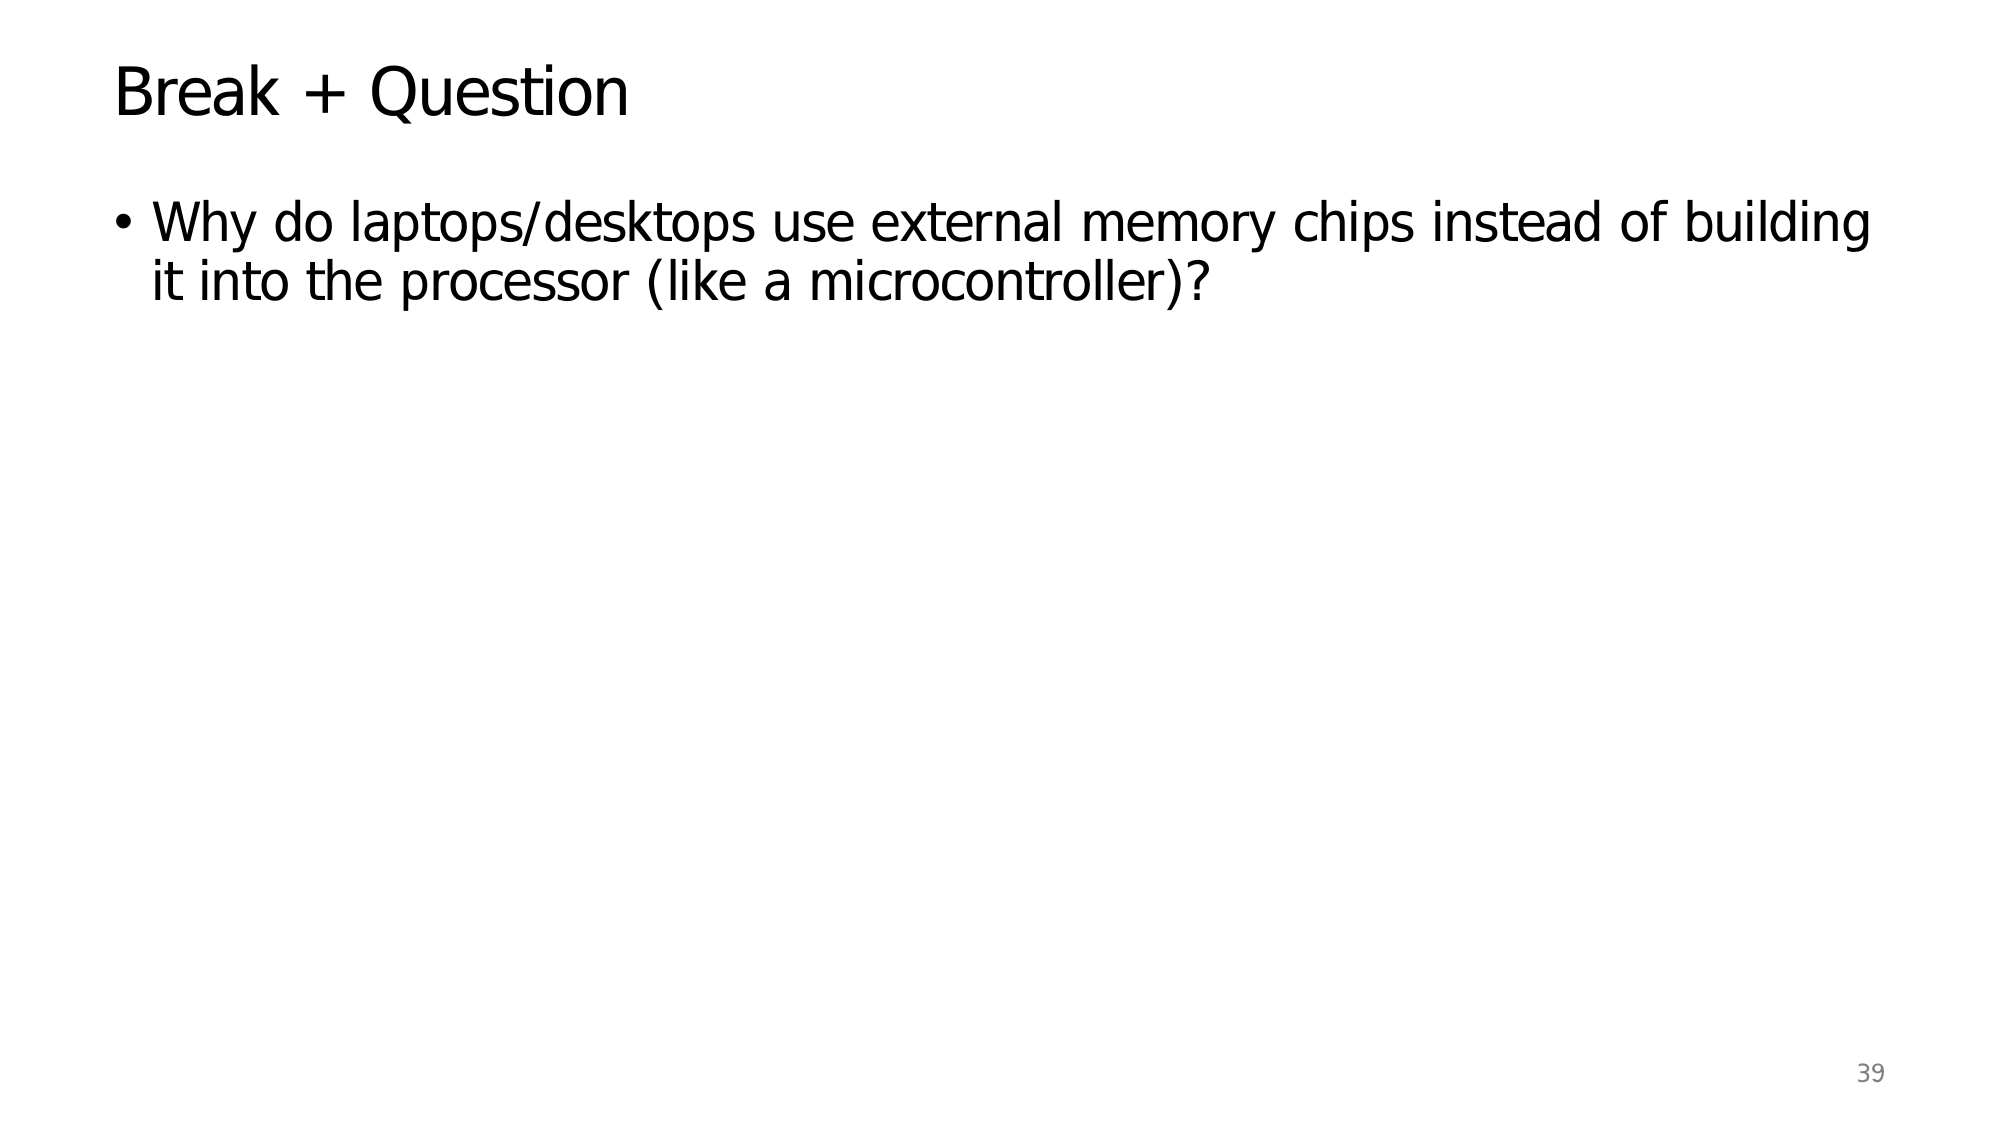

# Break + Question
Why do laptops/desktops use external memory chips instead of building it into the processor (like a microcontroller)?

39